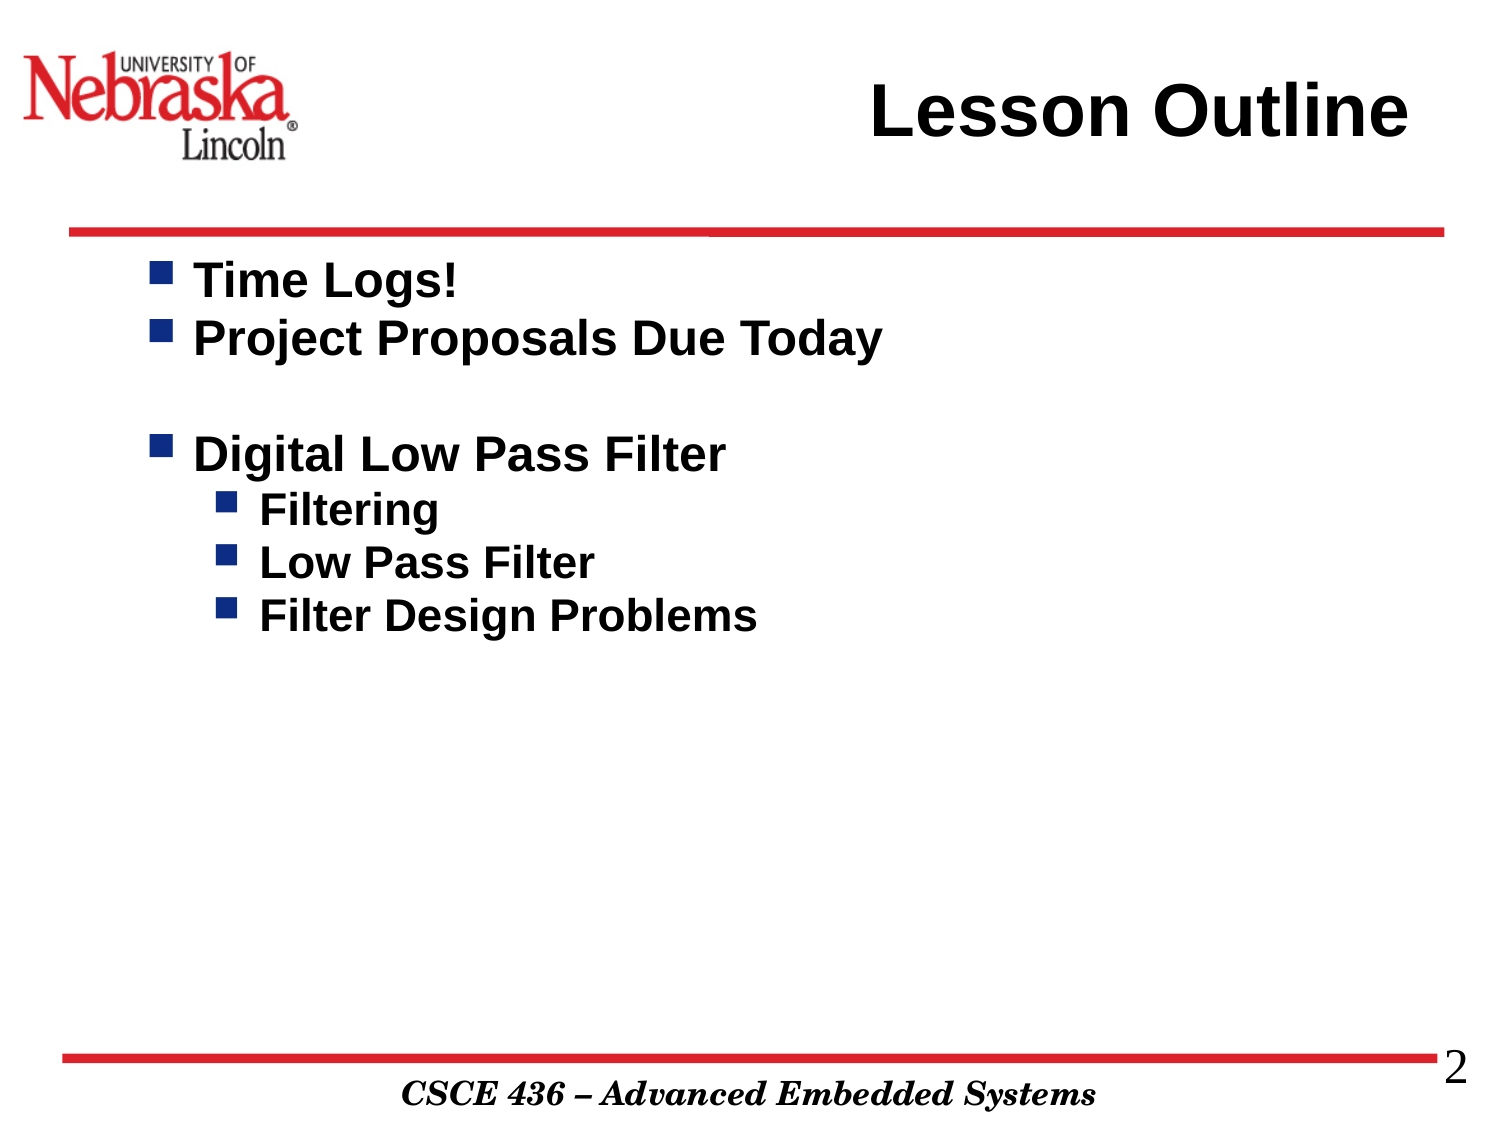

# Lesson Outline
Time Logs!
Project Proposals Due Today

Digital Low Pass Filter
Filtering
Low Pass Filter
Filter Design Problems
2